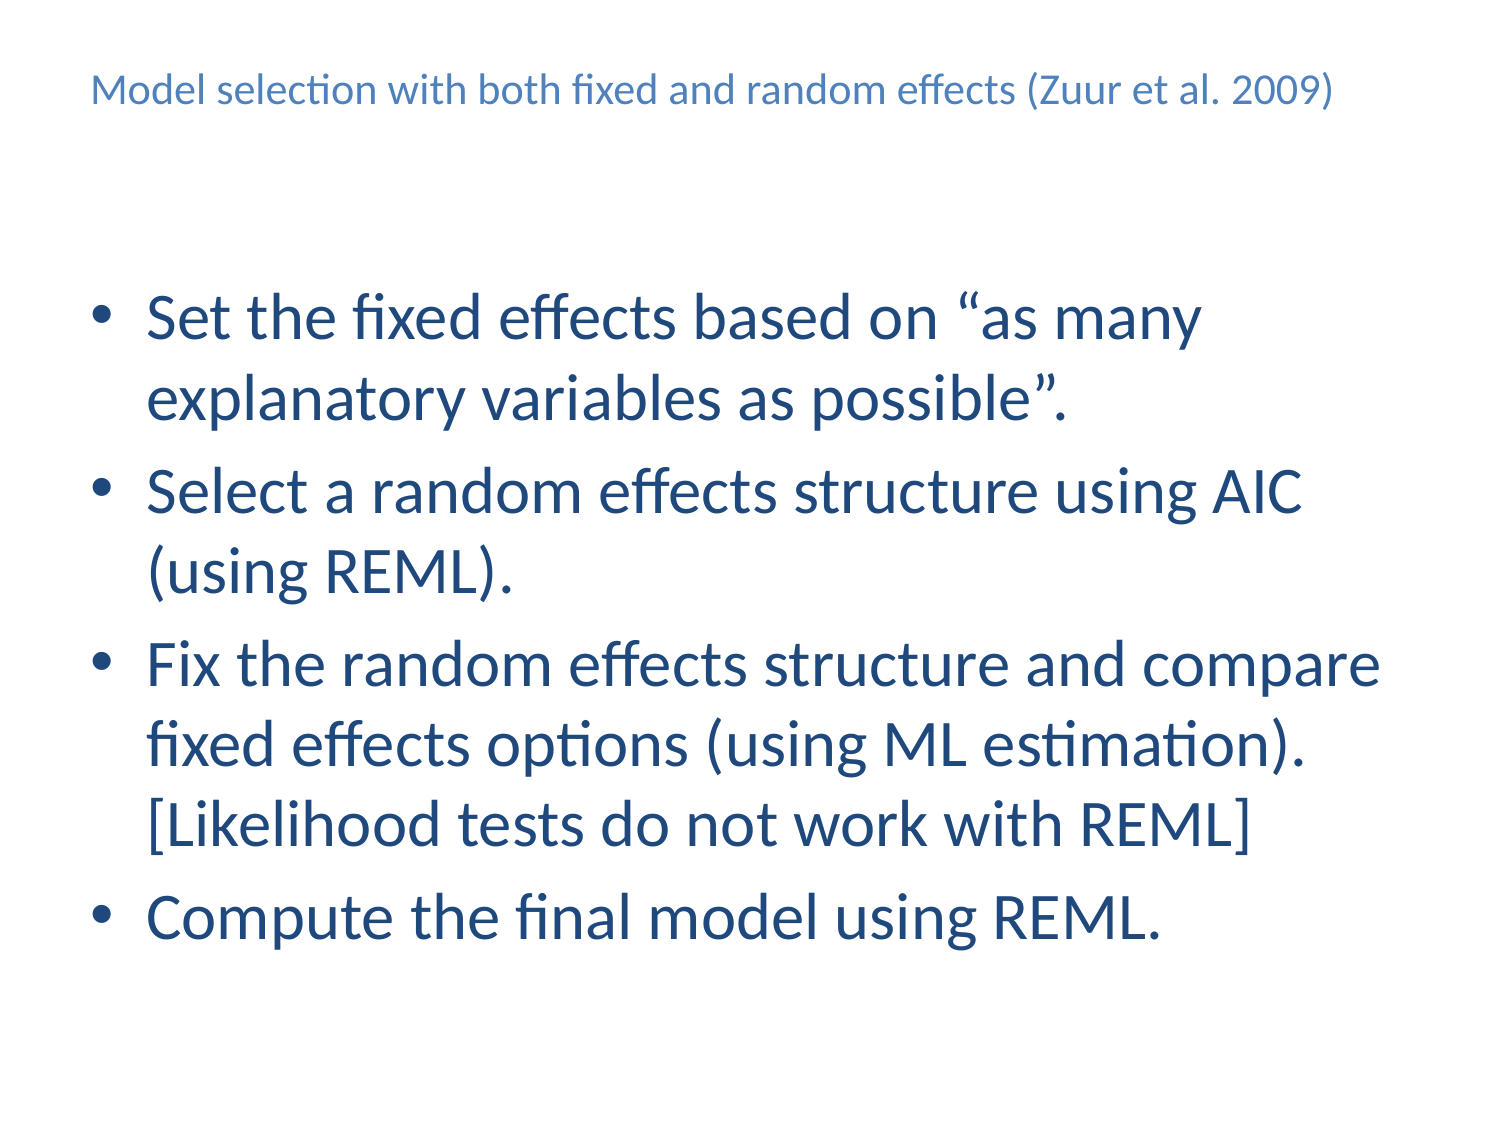

# Model selection with both fixed and random effects (Zuur et al. 2009)

Set the fixed effects based on “as many explanatory variables as possible”.
Select a random effects structure using AIC (using REML).
Fix the random effects structure and compare fixed effects options (using ML estimation). [Likelihood tests do not work with REML]
Compute the final model using REML.